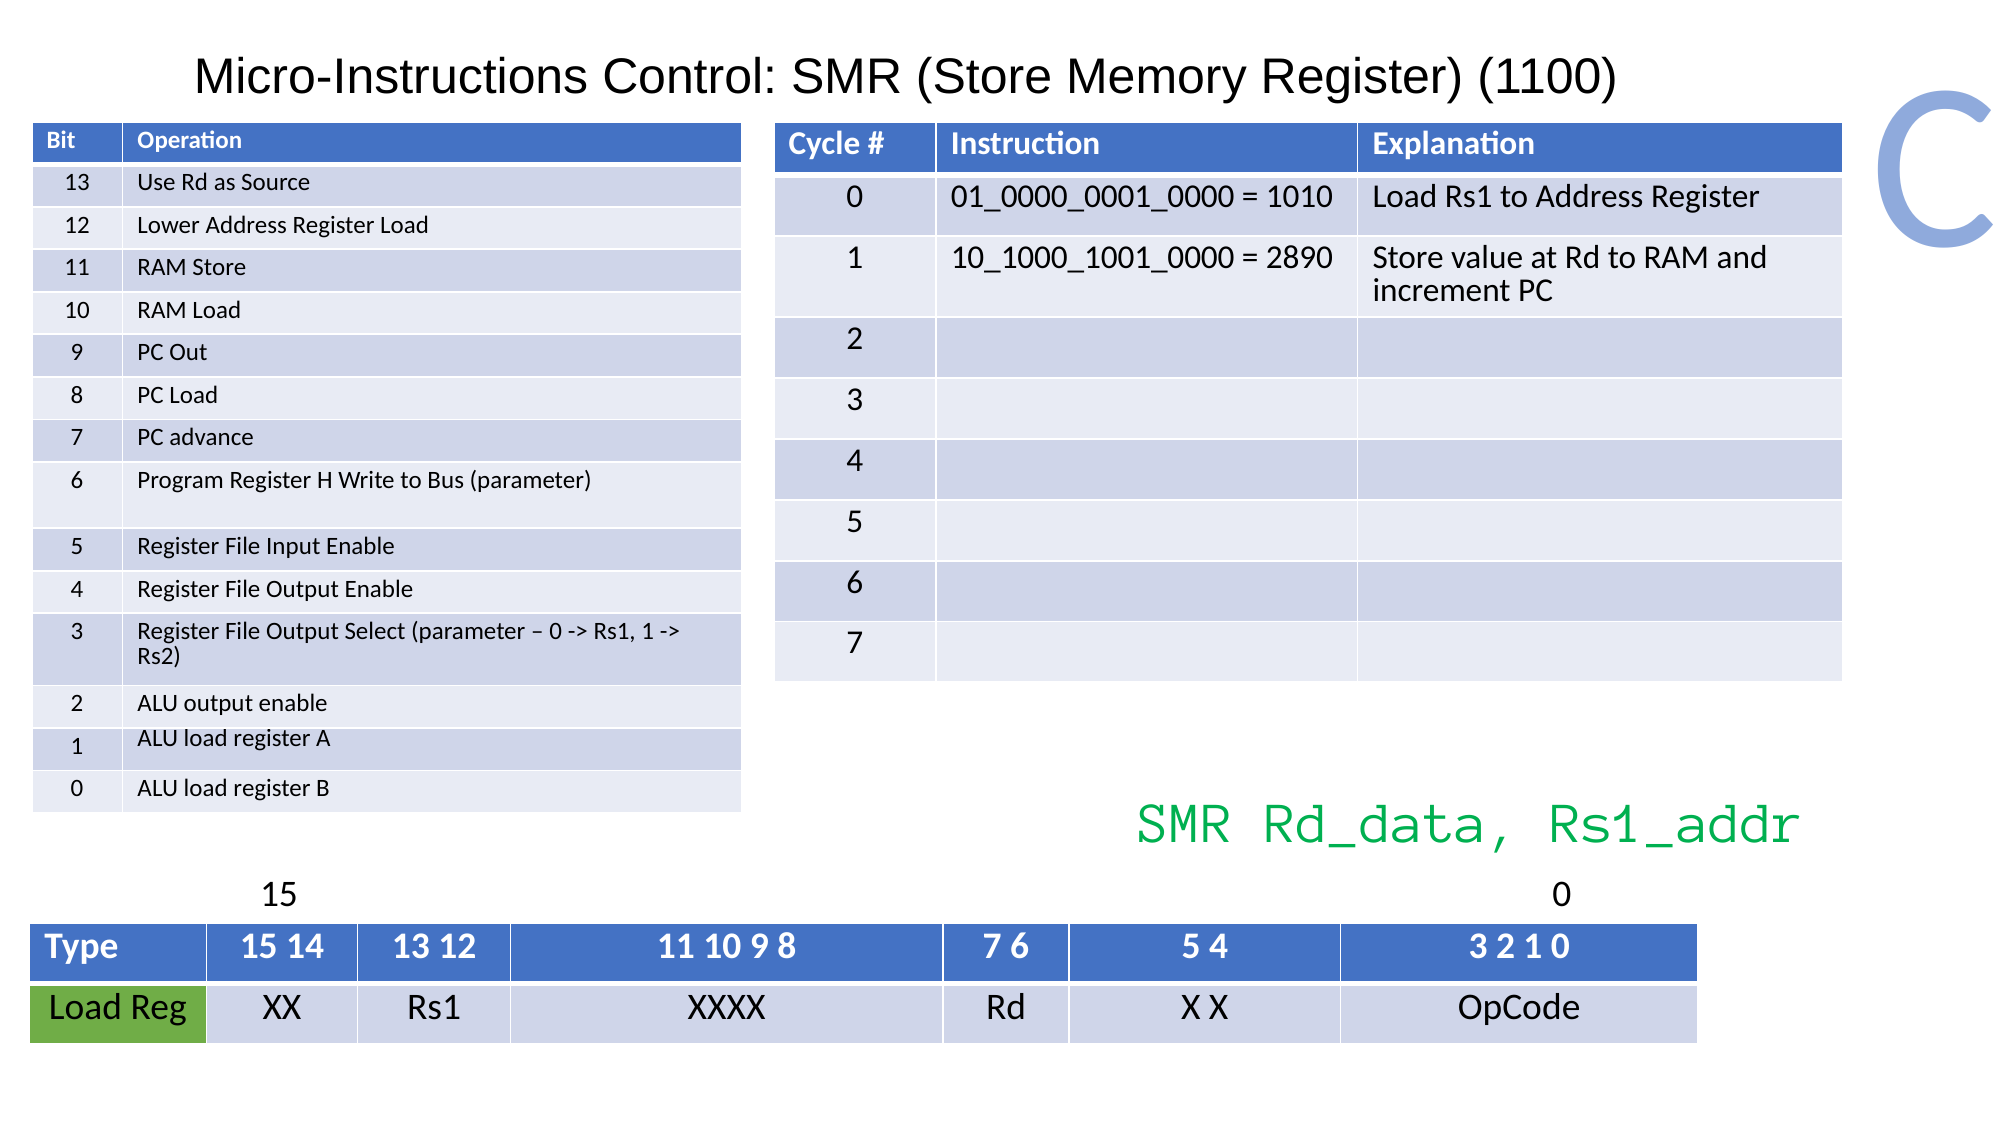

C
Micro-Instructions Control: SMR (Store Memory Register) (1100)
| Bit | Operation |
| --- | --- |
| 13 | Use Rd as Source |
| 12 | Lower Address Register Load |
| 11 | RAM Store |
| 10 | RAM Load |
| 9 | PC Out |
| 8 | PC Load |
| 7 | PC advance |
| 6 | Program Register H Write to Bus (parameter) |
| 5 | Register File Input Enable |
| 4 | Register File Output Enable |
| 3 | Register File Output Select (parameter – 0 -> Rs1, 1 -> Rs2) |
| 2 | ALU output enable |
| 1 | ALU load register A |
| 0 | ALU load register B |
| Cycle # | Instruction | Explanation |
| --- | --- | --- |
| 0 | 01\_0000\_0001\_0000 = 1010 | Load Rs1 to Address Register |
| 1 | 10\_1000\_1001\_0000 = 2890 | Store value at Rd to RAM and increment PC |
| 2 |  |  |
| 3 |  |  |
| 4 |  |  |
| 5 |  |  |
| 6 |  |  |
| 7 |  |  |
 SMR Rd_data, Rs1_addr
15                                                                                                                                                    0
| Type | 15 14 | 13 12 | 11 10 9 8 | 7 6 | 5 4 | 3 2 1 0 |
| --- | --- | --- | --- | --- | --- | --- |
| Load Reg | XX | Rs1 | XXXX | Rd | X X | OpCode |